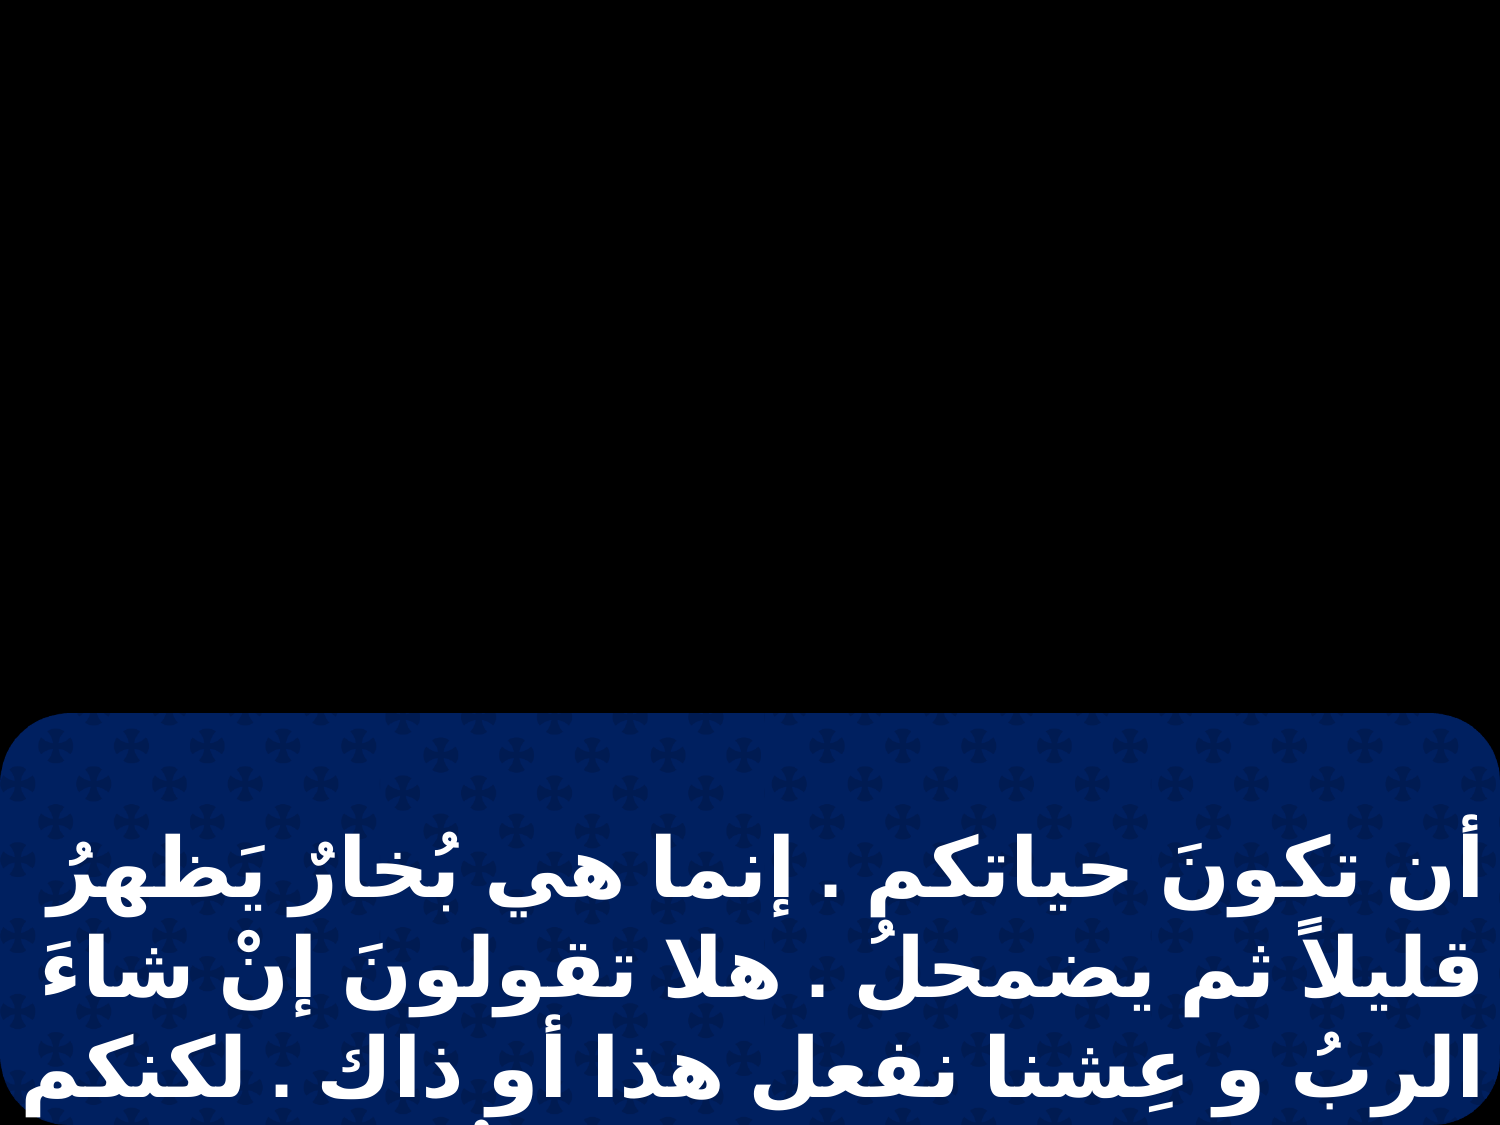

أن تكونَ حياتكم . إنما هي بُخارٌ يَظهرُ قليلاً ثم يضمحلُ . هلا تقولونَ إنْ شاءَ الربُ و عِشنا نفعل هذا أو ذاك . لكنكم تفتخرونَ بتعظمِكم . و كلُ